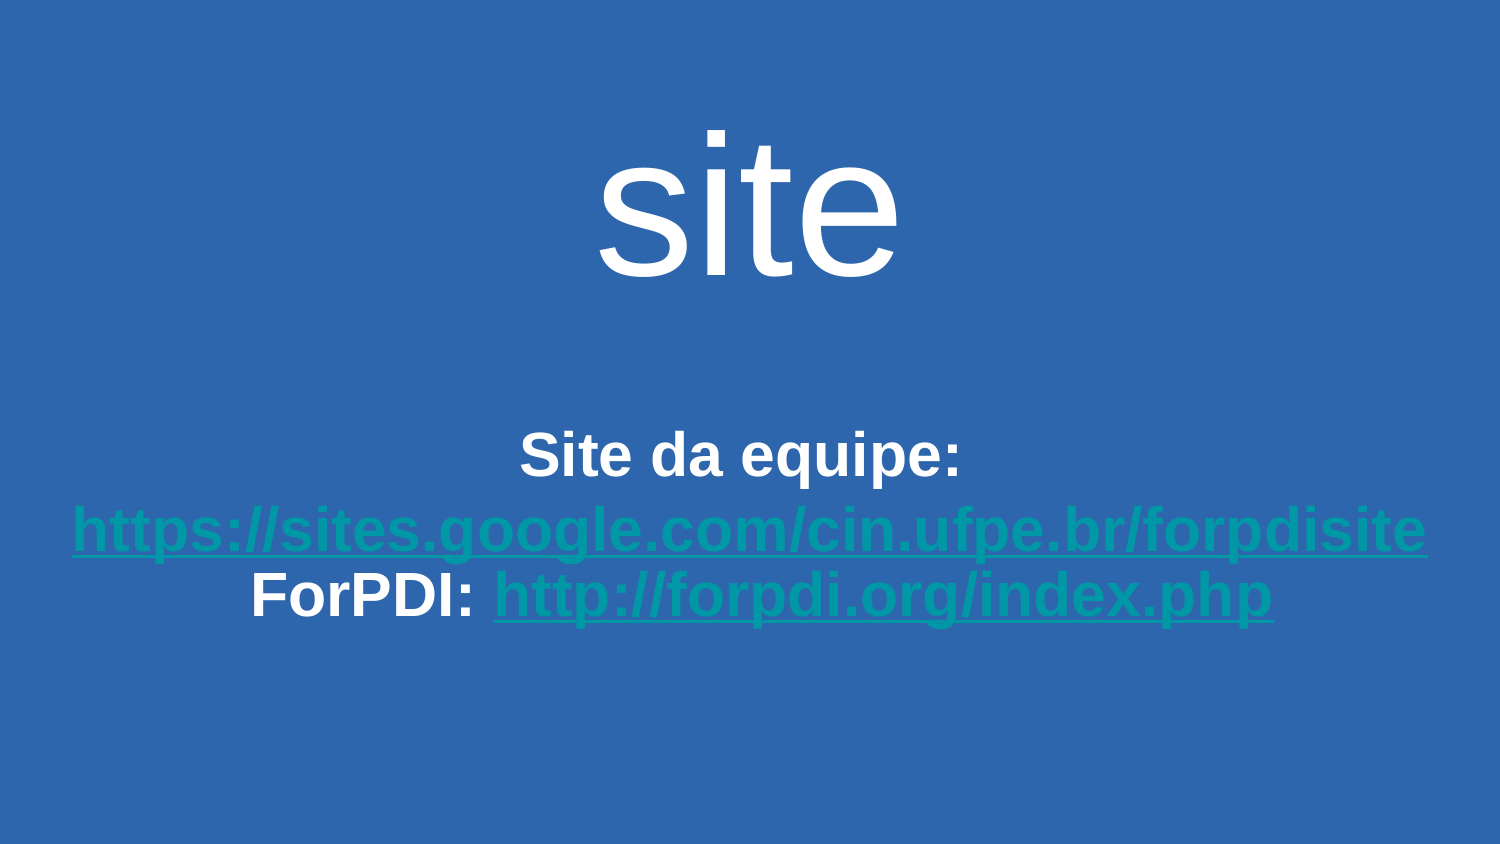

site
Site da equipe: https://sites.google.com/cin.ufpe.br/forpdisite

 ForPDI: http://forpdi.org/index.php